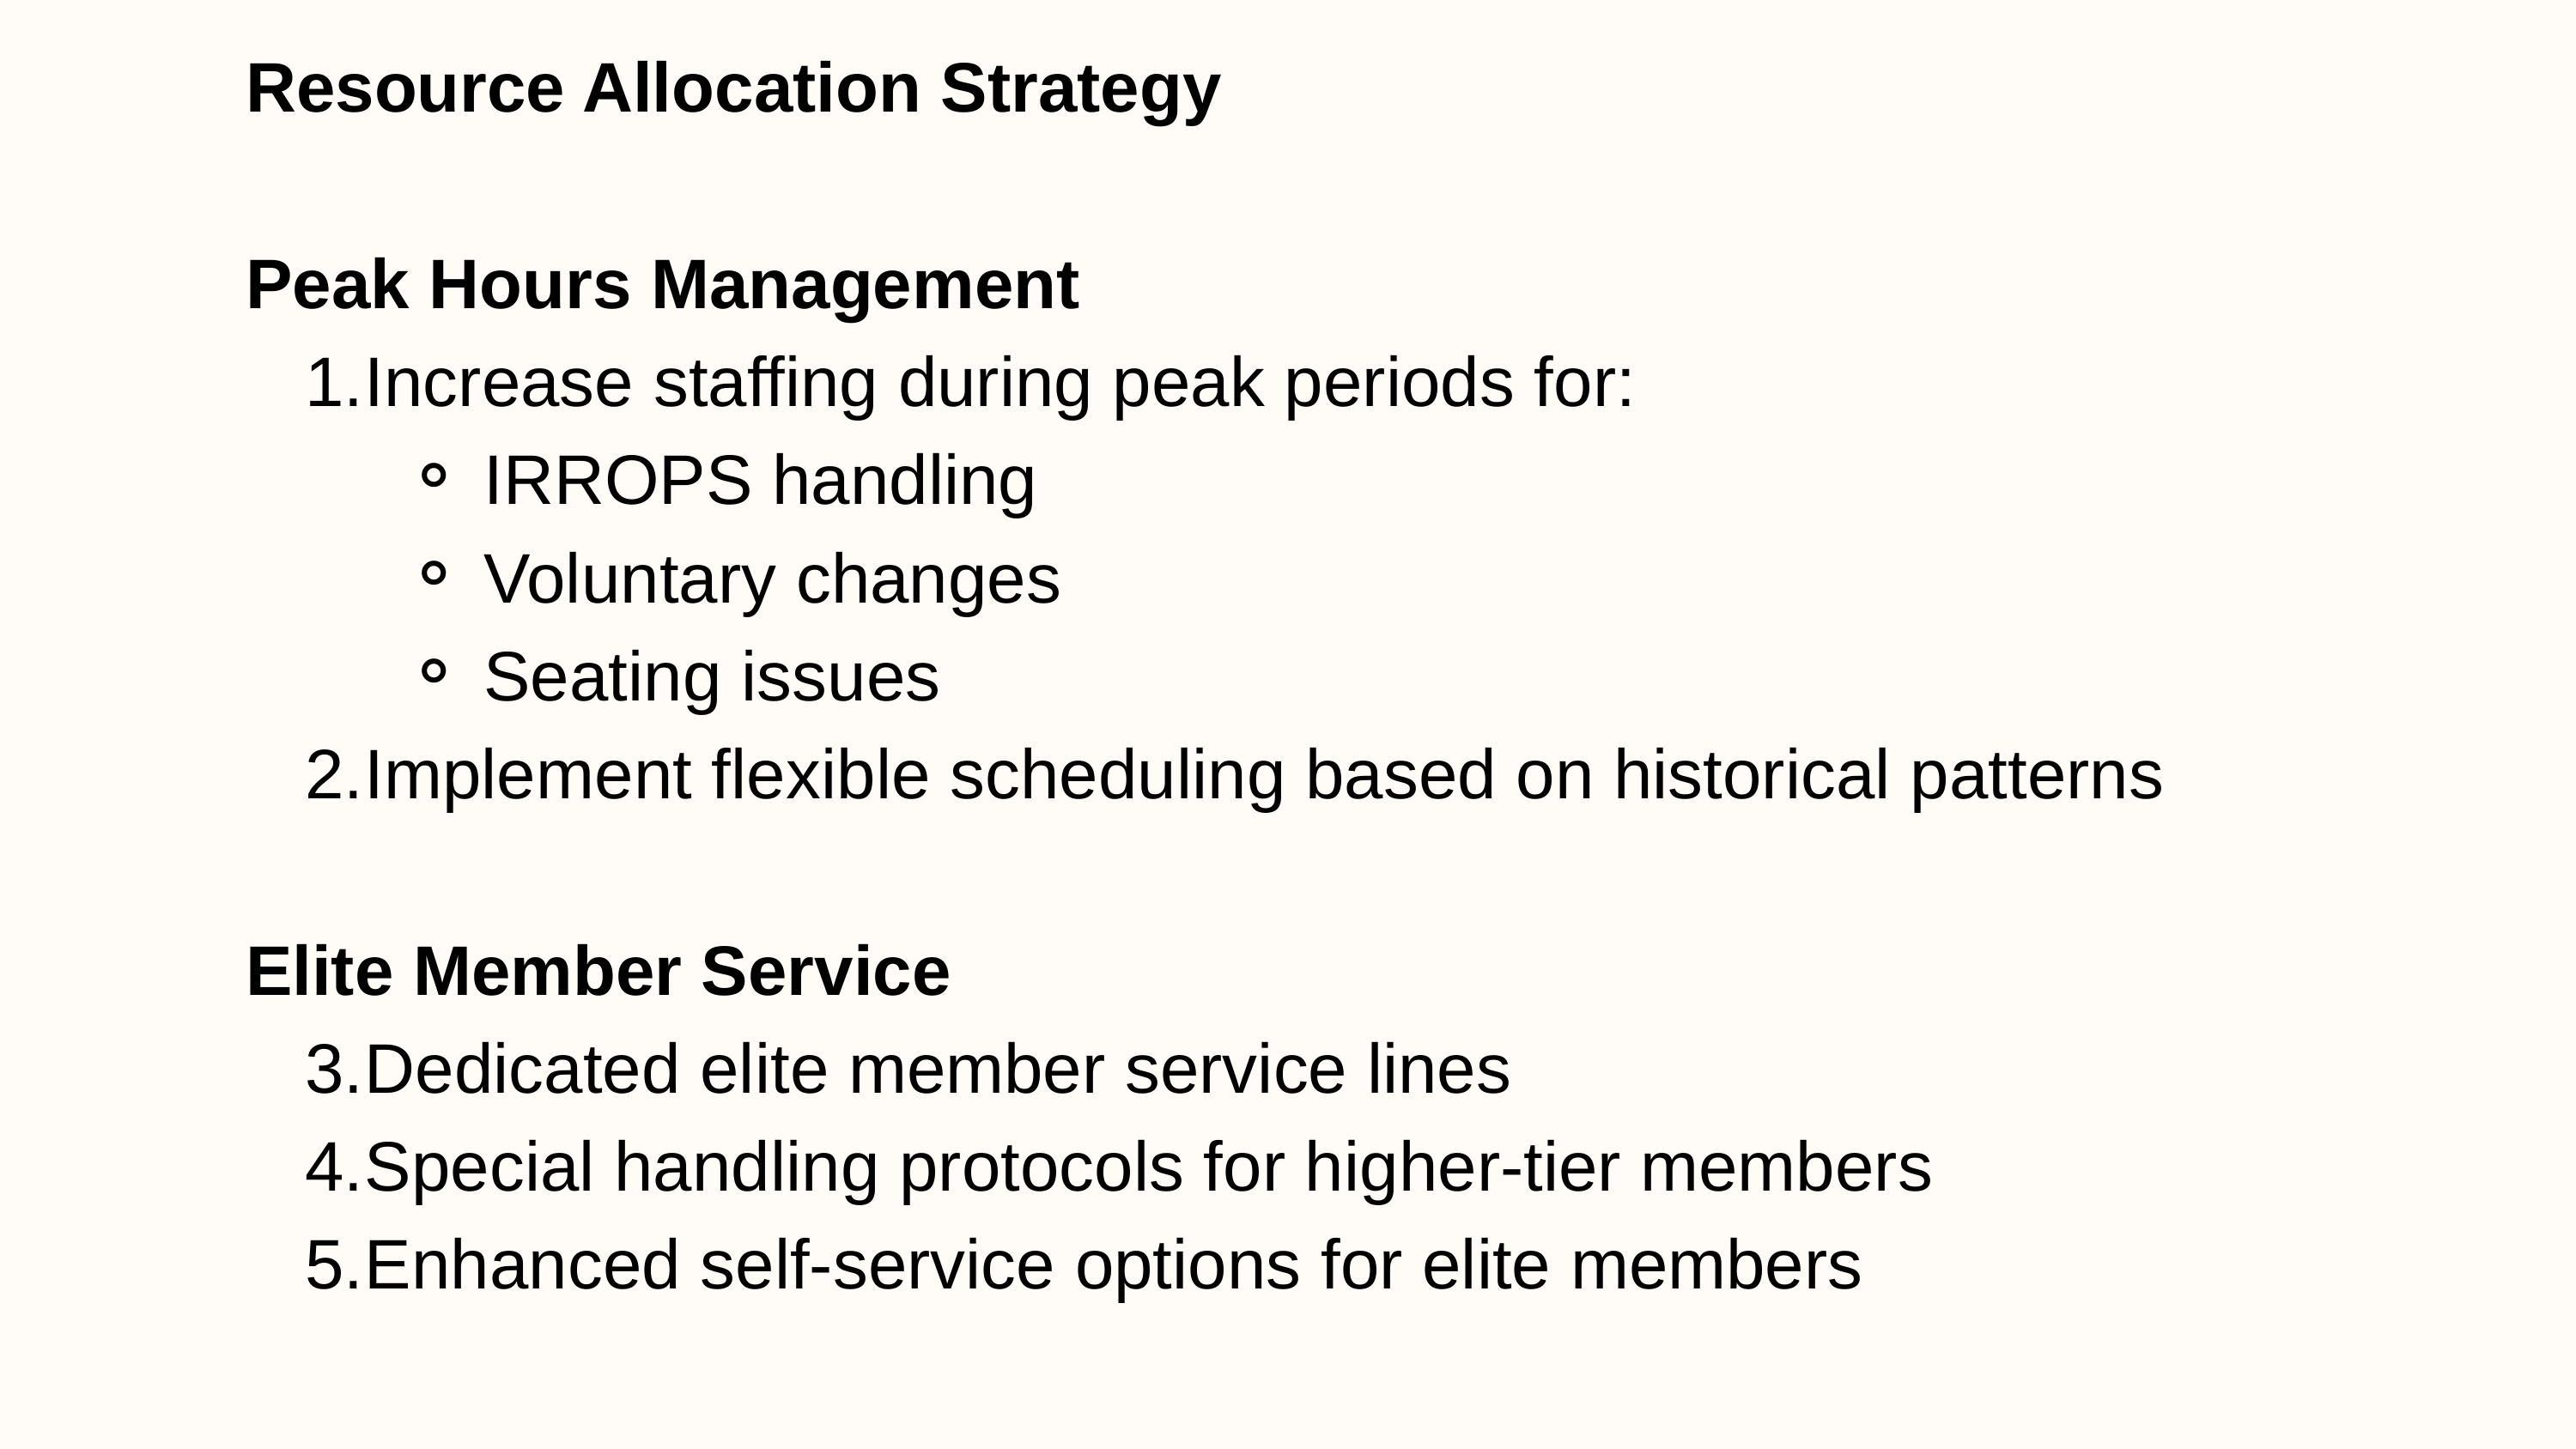

Resource Allocation Strategy

Peak Hours Management
Increase staffing during peak periods for:
IRROPS handling
Voluntary changes
Seating issues
Implement flexible scheduling based on historical patterns

Elite Member Service
Dedicated elite member service lines
Special handling protocols for higher-tier members
Enhanced self-service options for elite members